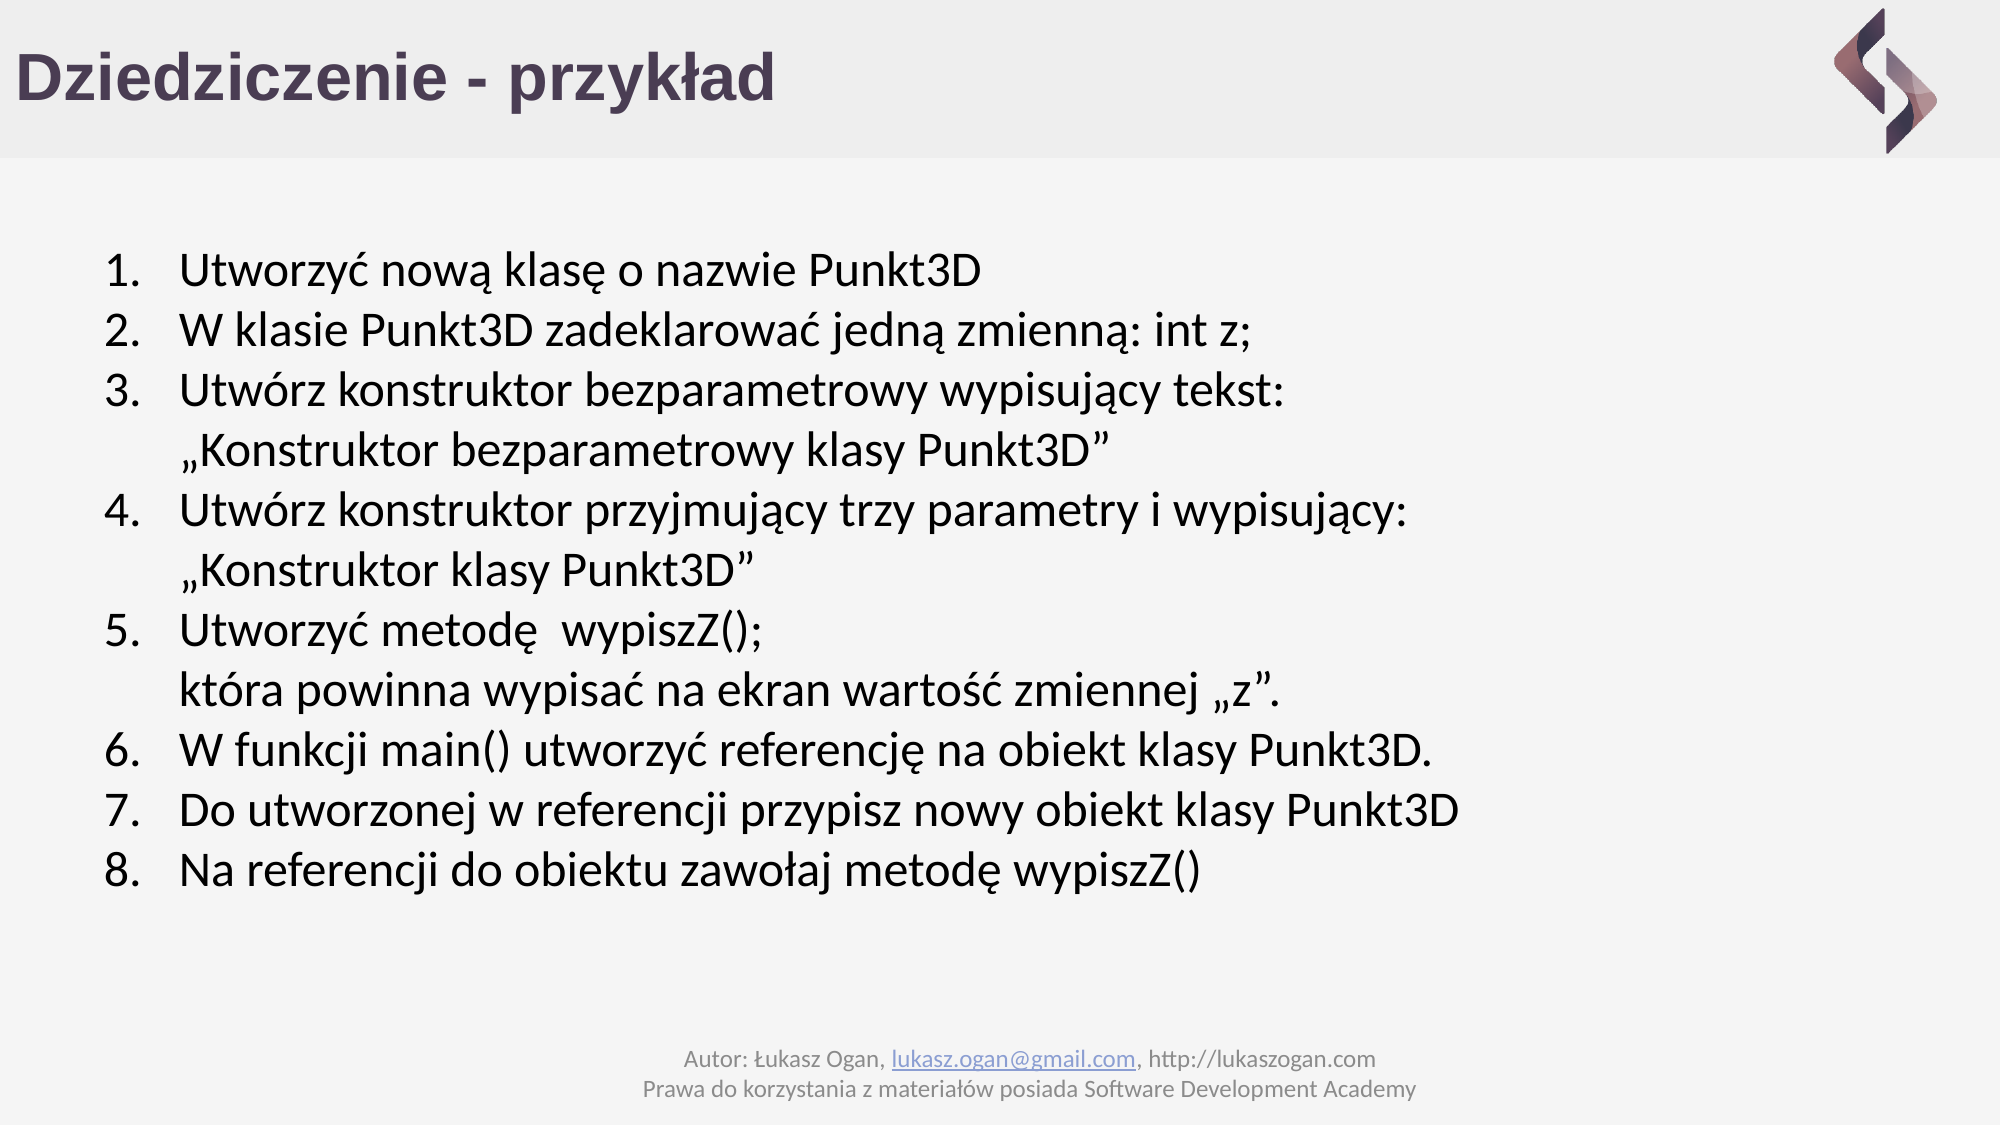

# Dziedziczenie - przykład
Utworzyć nową klasę o nazwie Punkt3D
W klasie Punkt3D zadeklarować jedną zmienną: int z;
Utwórz konstruktor bezparametrowy wypisujący tekst:
„Konstruktor bezparametrowy klasy Punkt3D”
Utwórz konstruktor przyjmujący trzy parametry i wypisujący:
„Konstruktor klasy Punkt3D”
Utworzyć metodę  wypiszZ();
która powinna wypisać na ekran wartość zmiennej „z”.
W funkcji main() utworzyć referencję na obiekt klasy Punkt3D.
Do utworzonej w referencji przypisz nowy obiekt klasy Punkt3D
Na referencji do obiektu zawołaj metodę wypiszZ()

Autor: Łukasz Ogan, lukasz.ogan@gmail.com, http://lukaszogan.com
Prawa do korzystania z materiałów posiada Software Development Academy